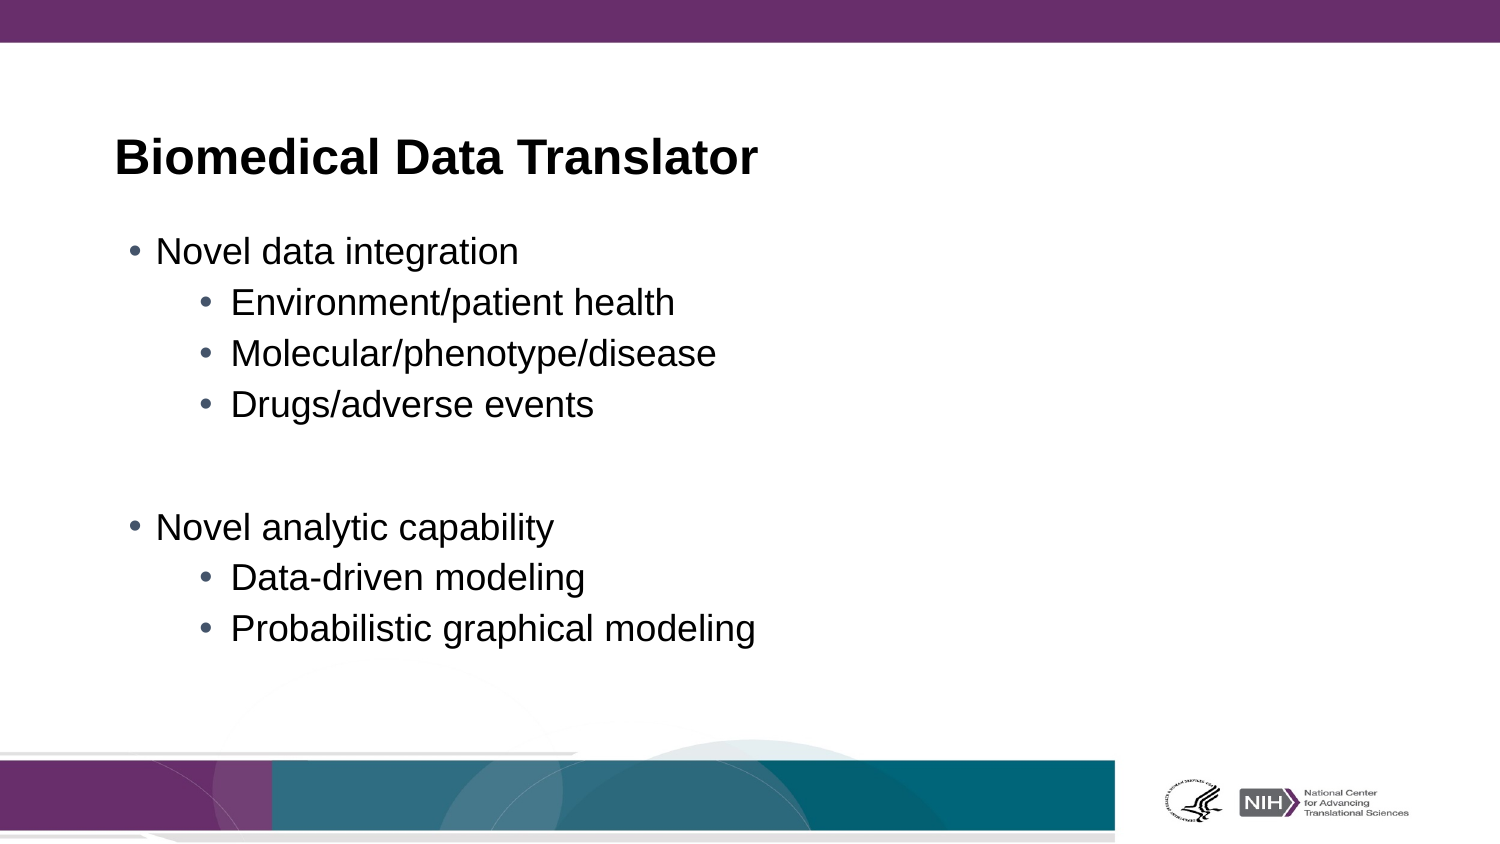

# Biomedical Data Translator
Novel data integration
Environment/patient health
Molecular/phenotype/disease
Drugs/adverse events

Novel analytic capability
Data-driven modeling
Probabilistic graphical modeling